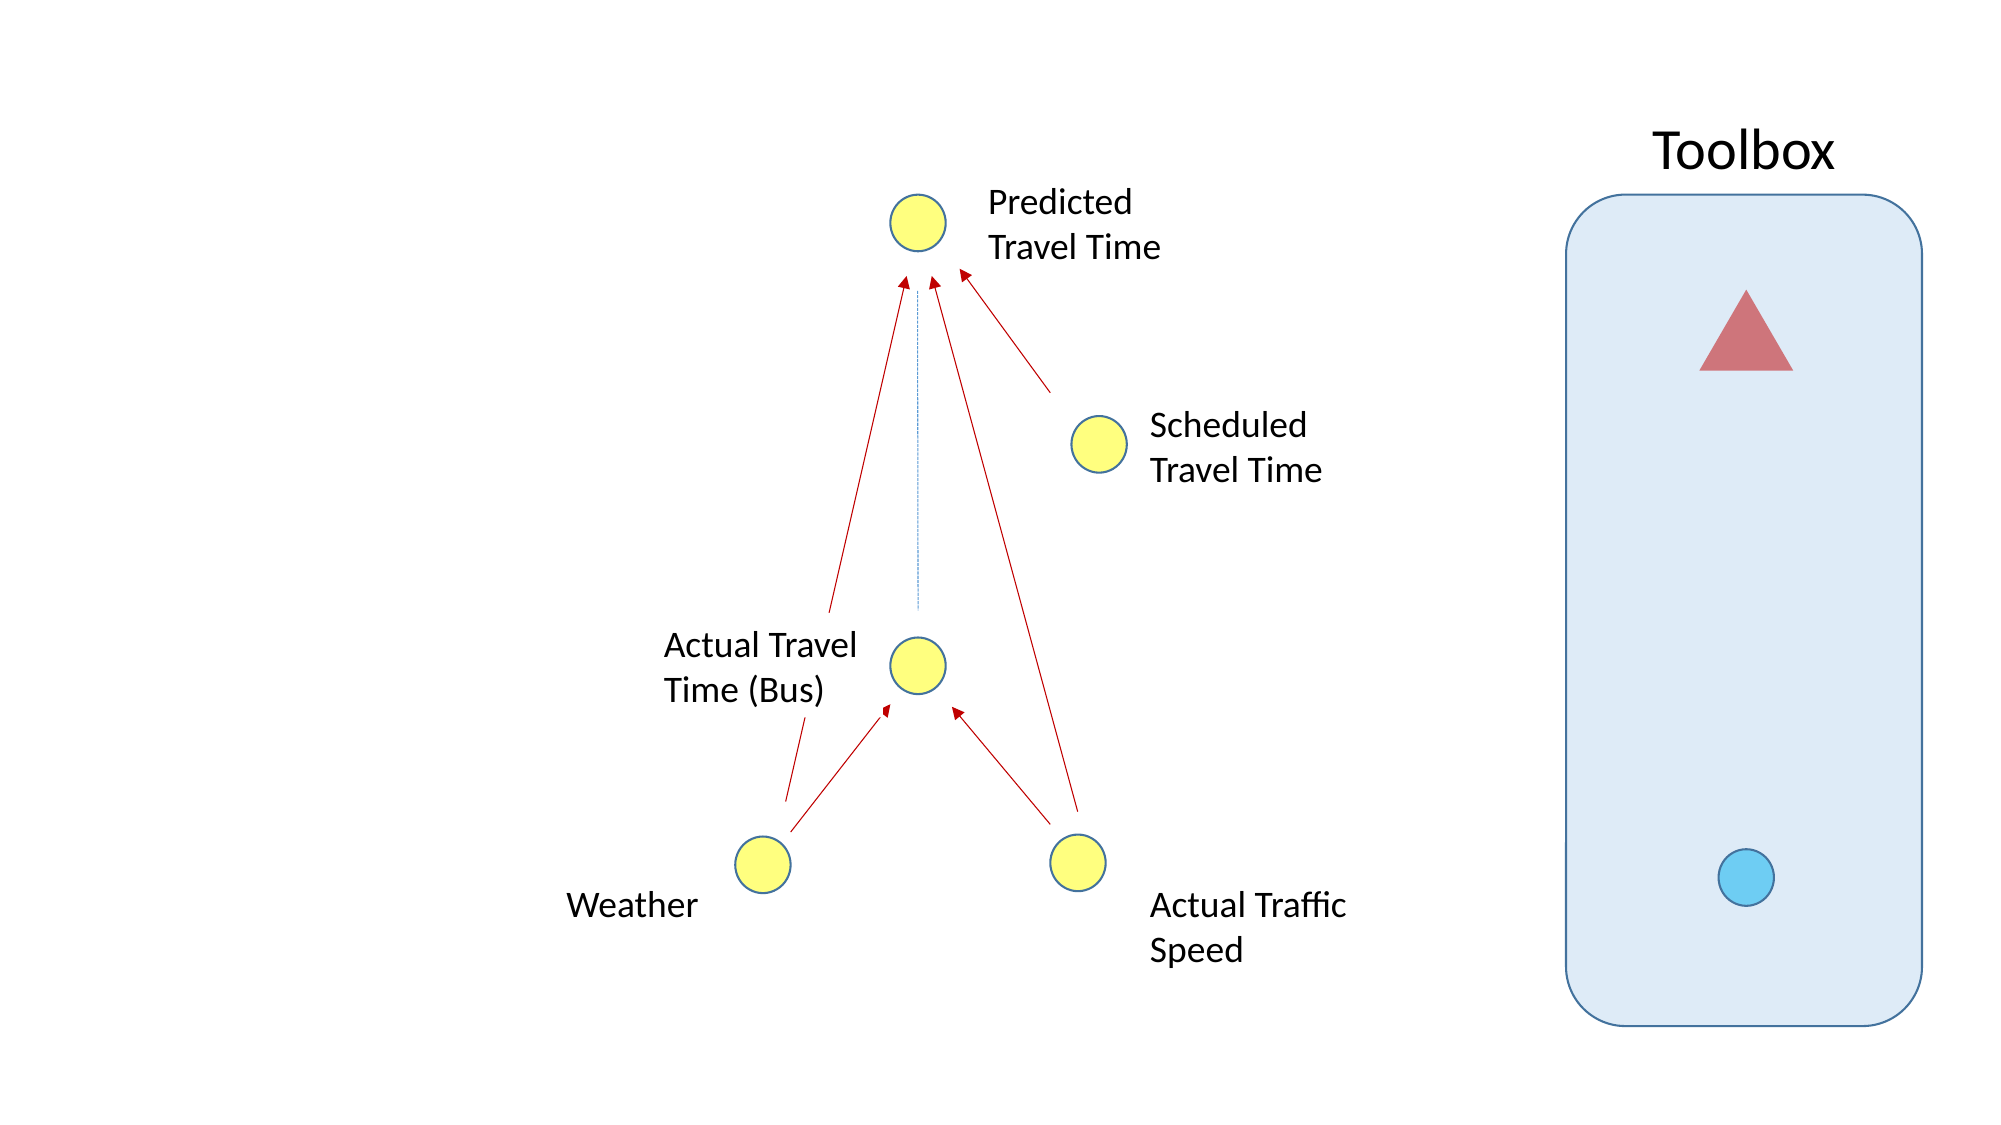

Toolbox
Predicted
Travel Time

Scheduled
Travel Time

Actual Travel Time (Bus)

Weather
Actual Traffic Speed